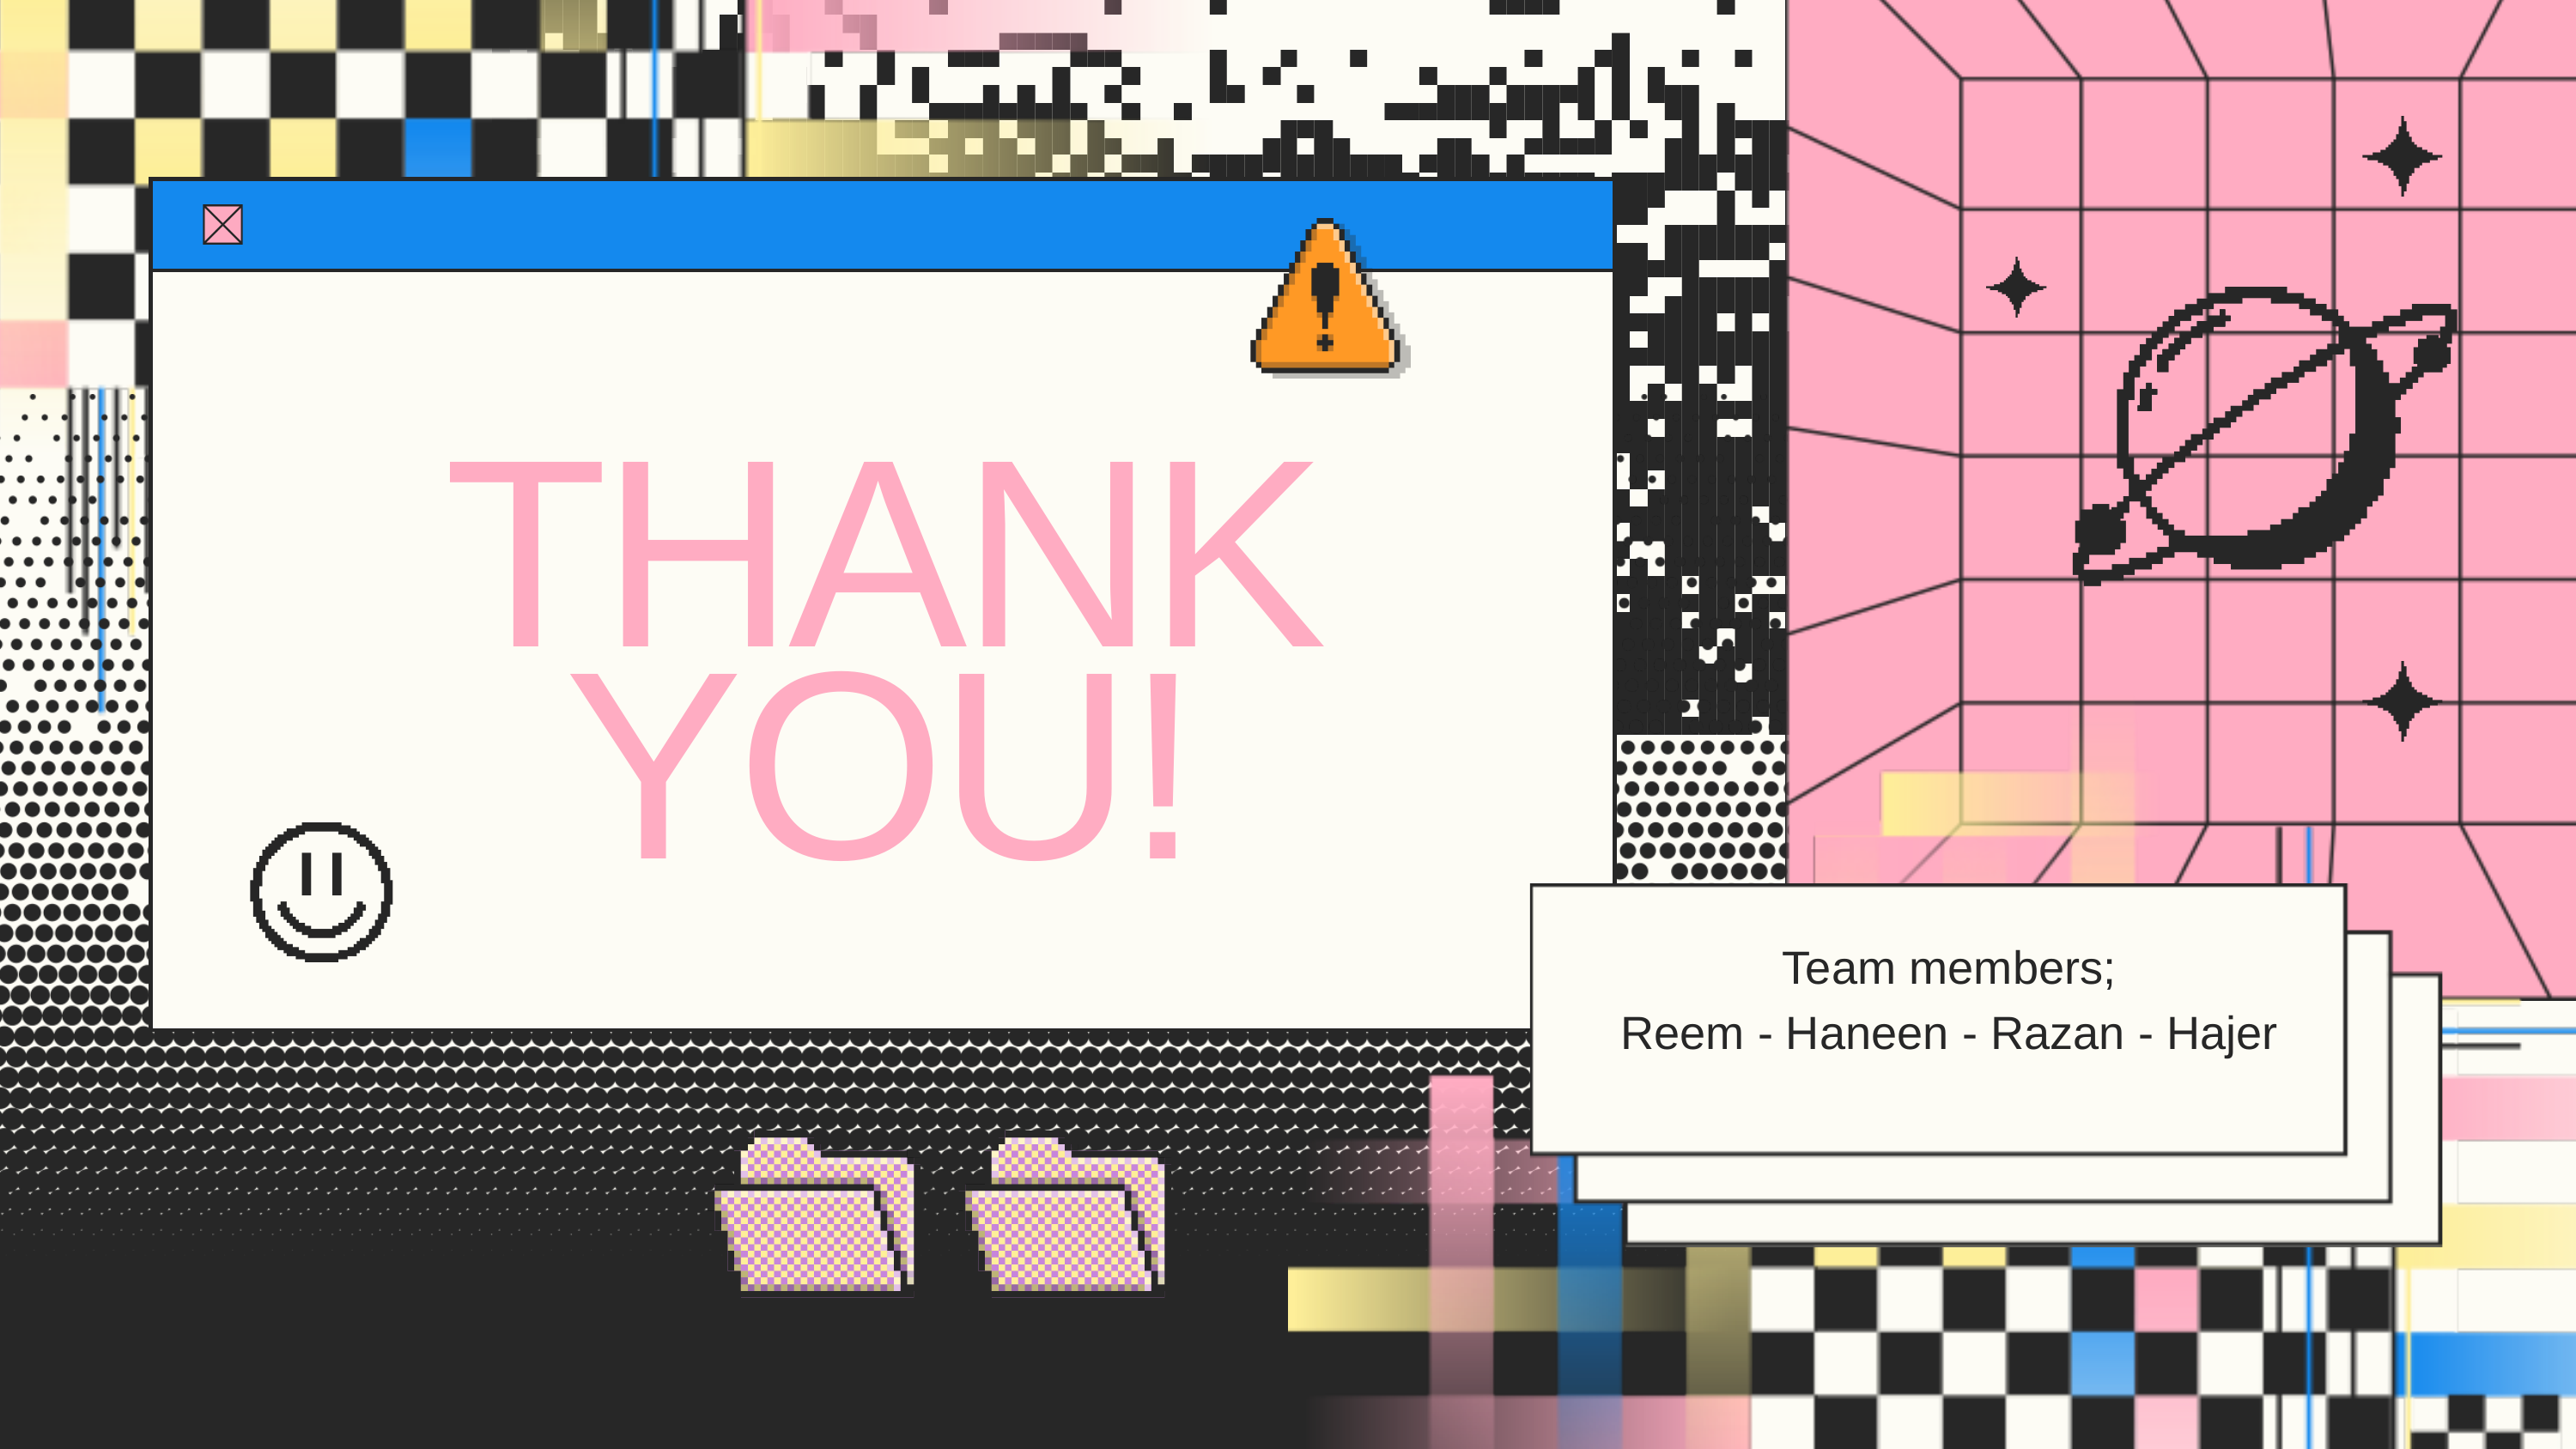

THANK YOU!

Team members;
Reem - Haneen - Razan - Hajer